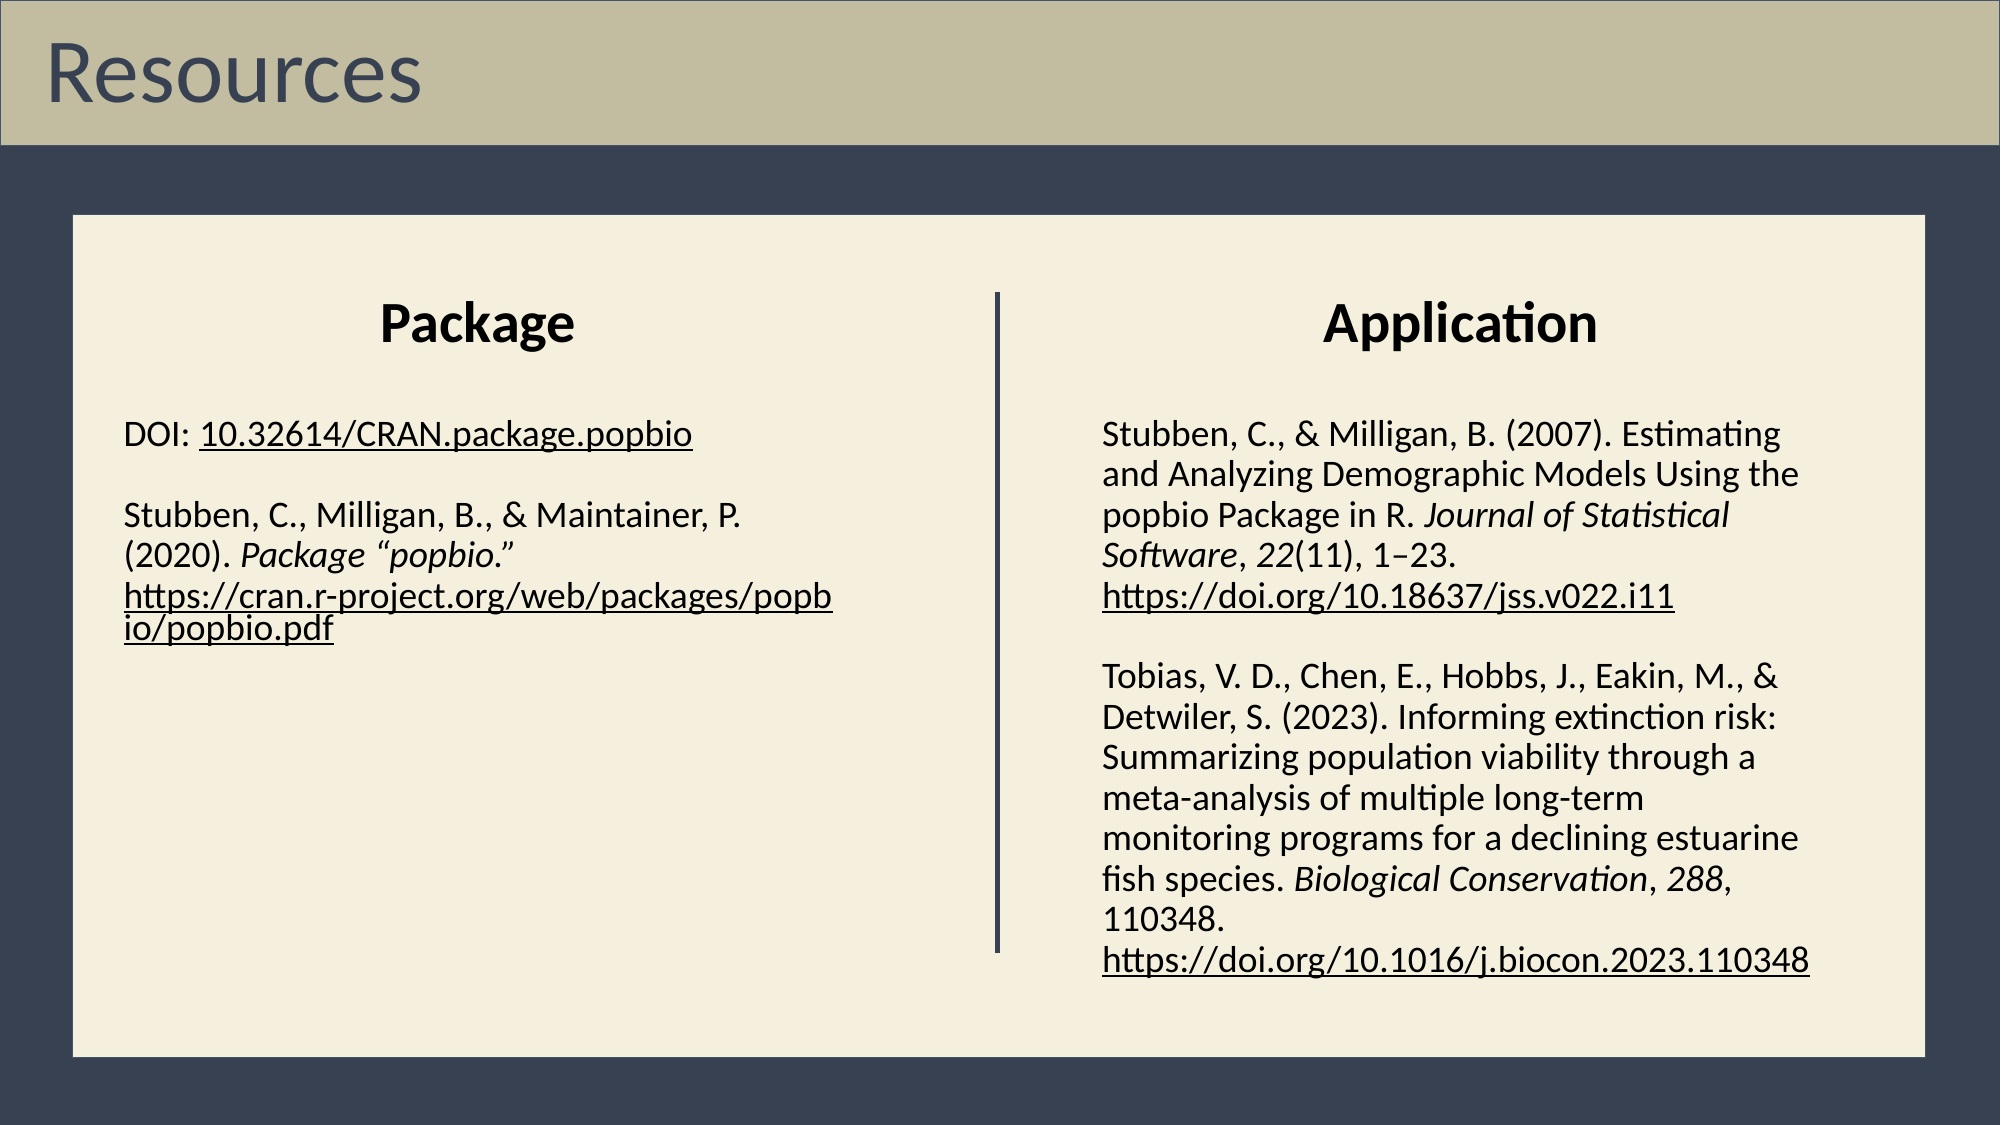

# Resources

Application
Package
DOI: 10.32614/CRAN.package.popbio

Stubben, C., Milligan, B., & Maintainer, P. (2020). Package “popbio.” https://cran.r-project.org/web/packages/popbio/popbio.pdf

Stubben, C., & Milligan, B. (2007). Estimating and Analyzing Demographic Models Using the popbio Package in R. Journal of Statistical Software, 22(11), 1–23. https://doi.org/10.18637/jss.v022.i11

Tobias, V. D., Chen, E., Hobbs, J., Eakin, M., & Detwiler, S. (2023). Informing extinction risk: Summarizing population viability through a meta-analysis of multiple long-term monitoring programs for a declining estuarine fish species. Biological Conservation, 288, 110348. https://doi.org/10.1016/j.biocon.2023.110348